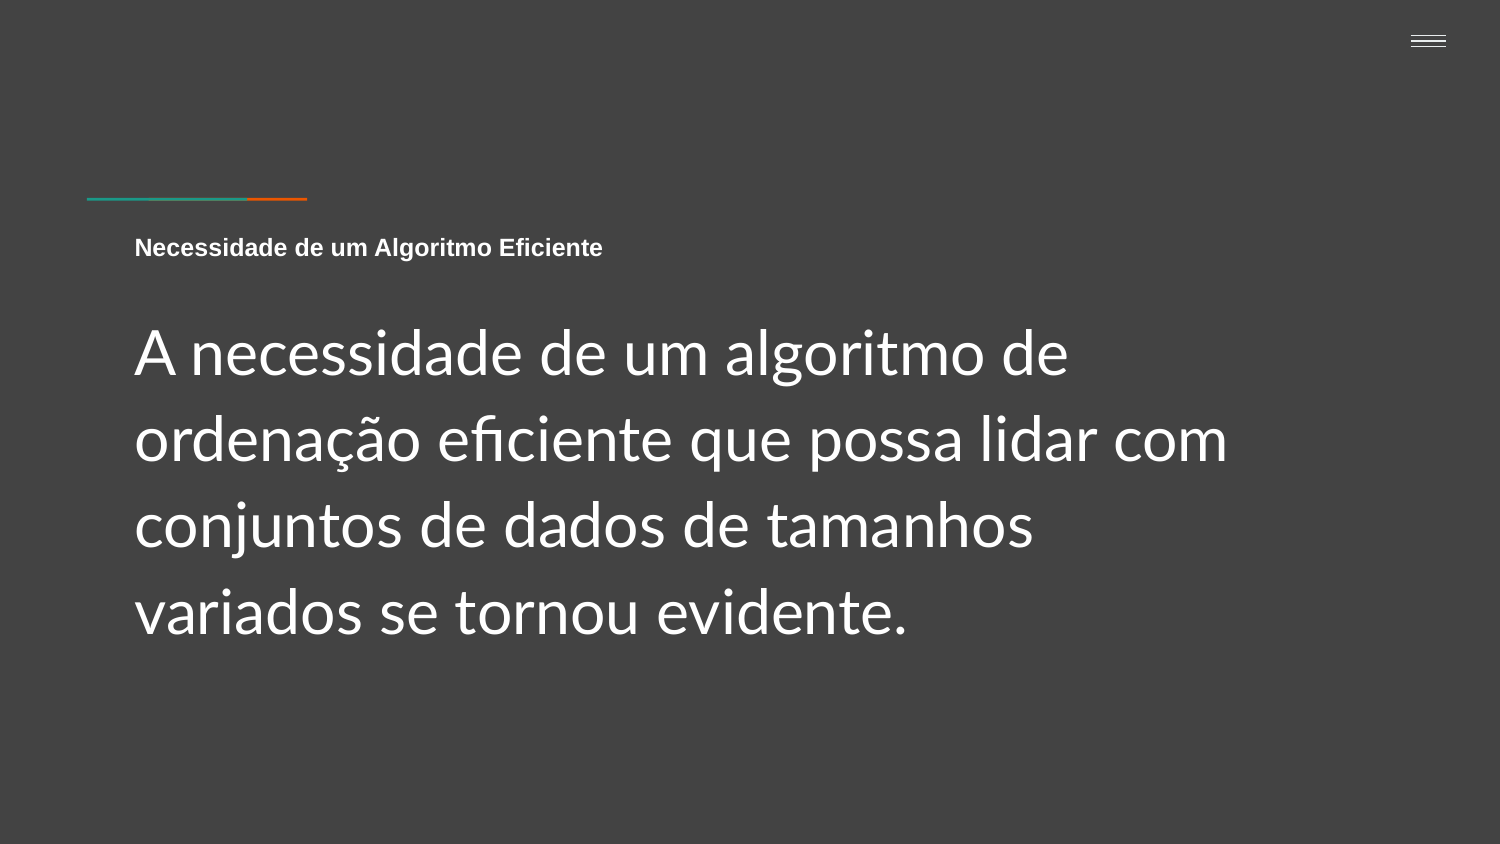

# Necessidade de um Algoritmo Eficiente
A necessidade de um algoritmo de ordenação eficiente que possa lidar com conjuntos de dados de tamanhos variados se tornou evidente.